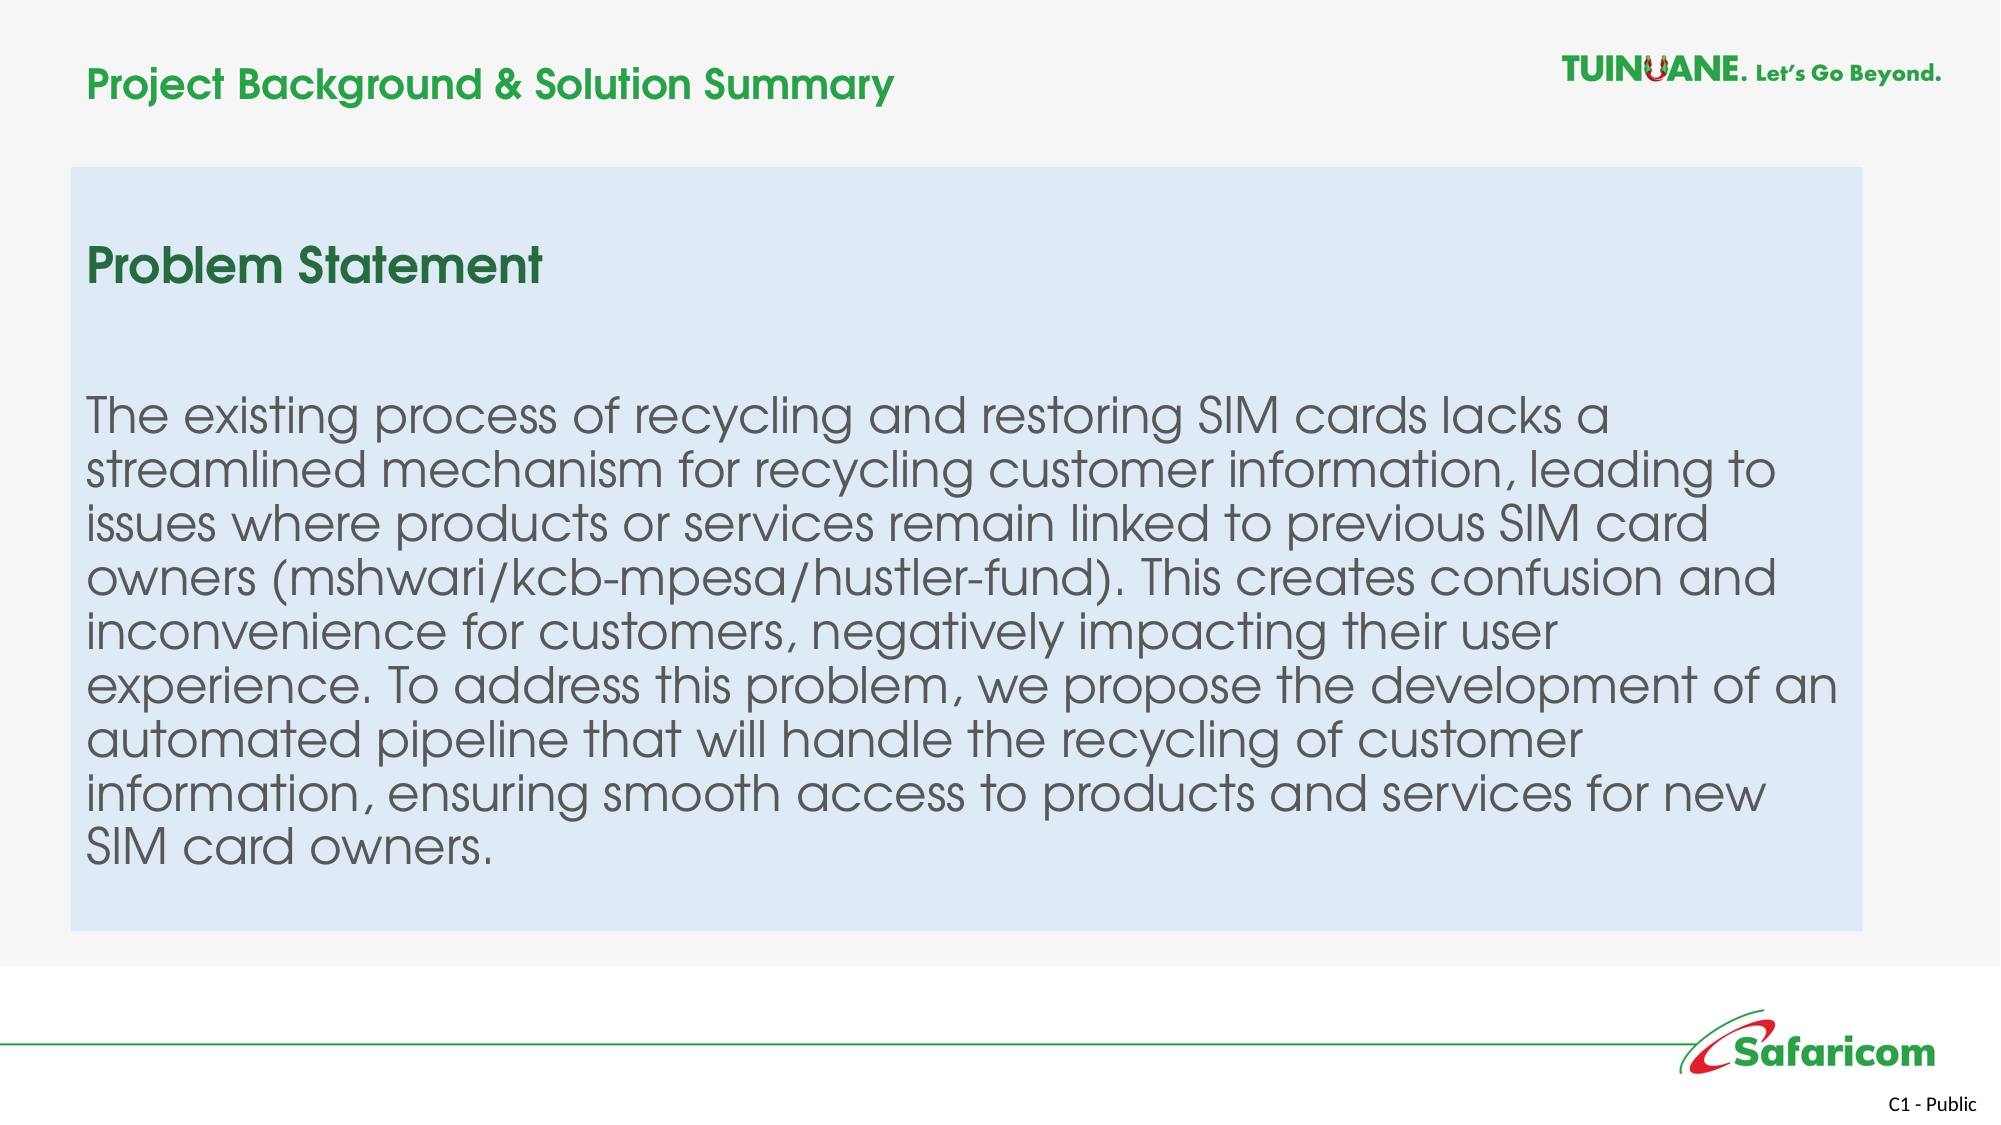

# Project Background & Solution Summary

Problem Statement

The existing process of recycling and restoring SIM cards lacks a streamlined mechanism for recycling customer information, leading to issues where products or services remain linked to previous SIM card owners (mshwari/kcb-mpesa/hustler-fund). This creates confusion and inconvenience for customers, negatively impacting their user experience. To address this problem, we propose the development of an automated pipeline that will handle the recycling of customer information, ensuring smooth access to products and services for new SIM card owners.